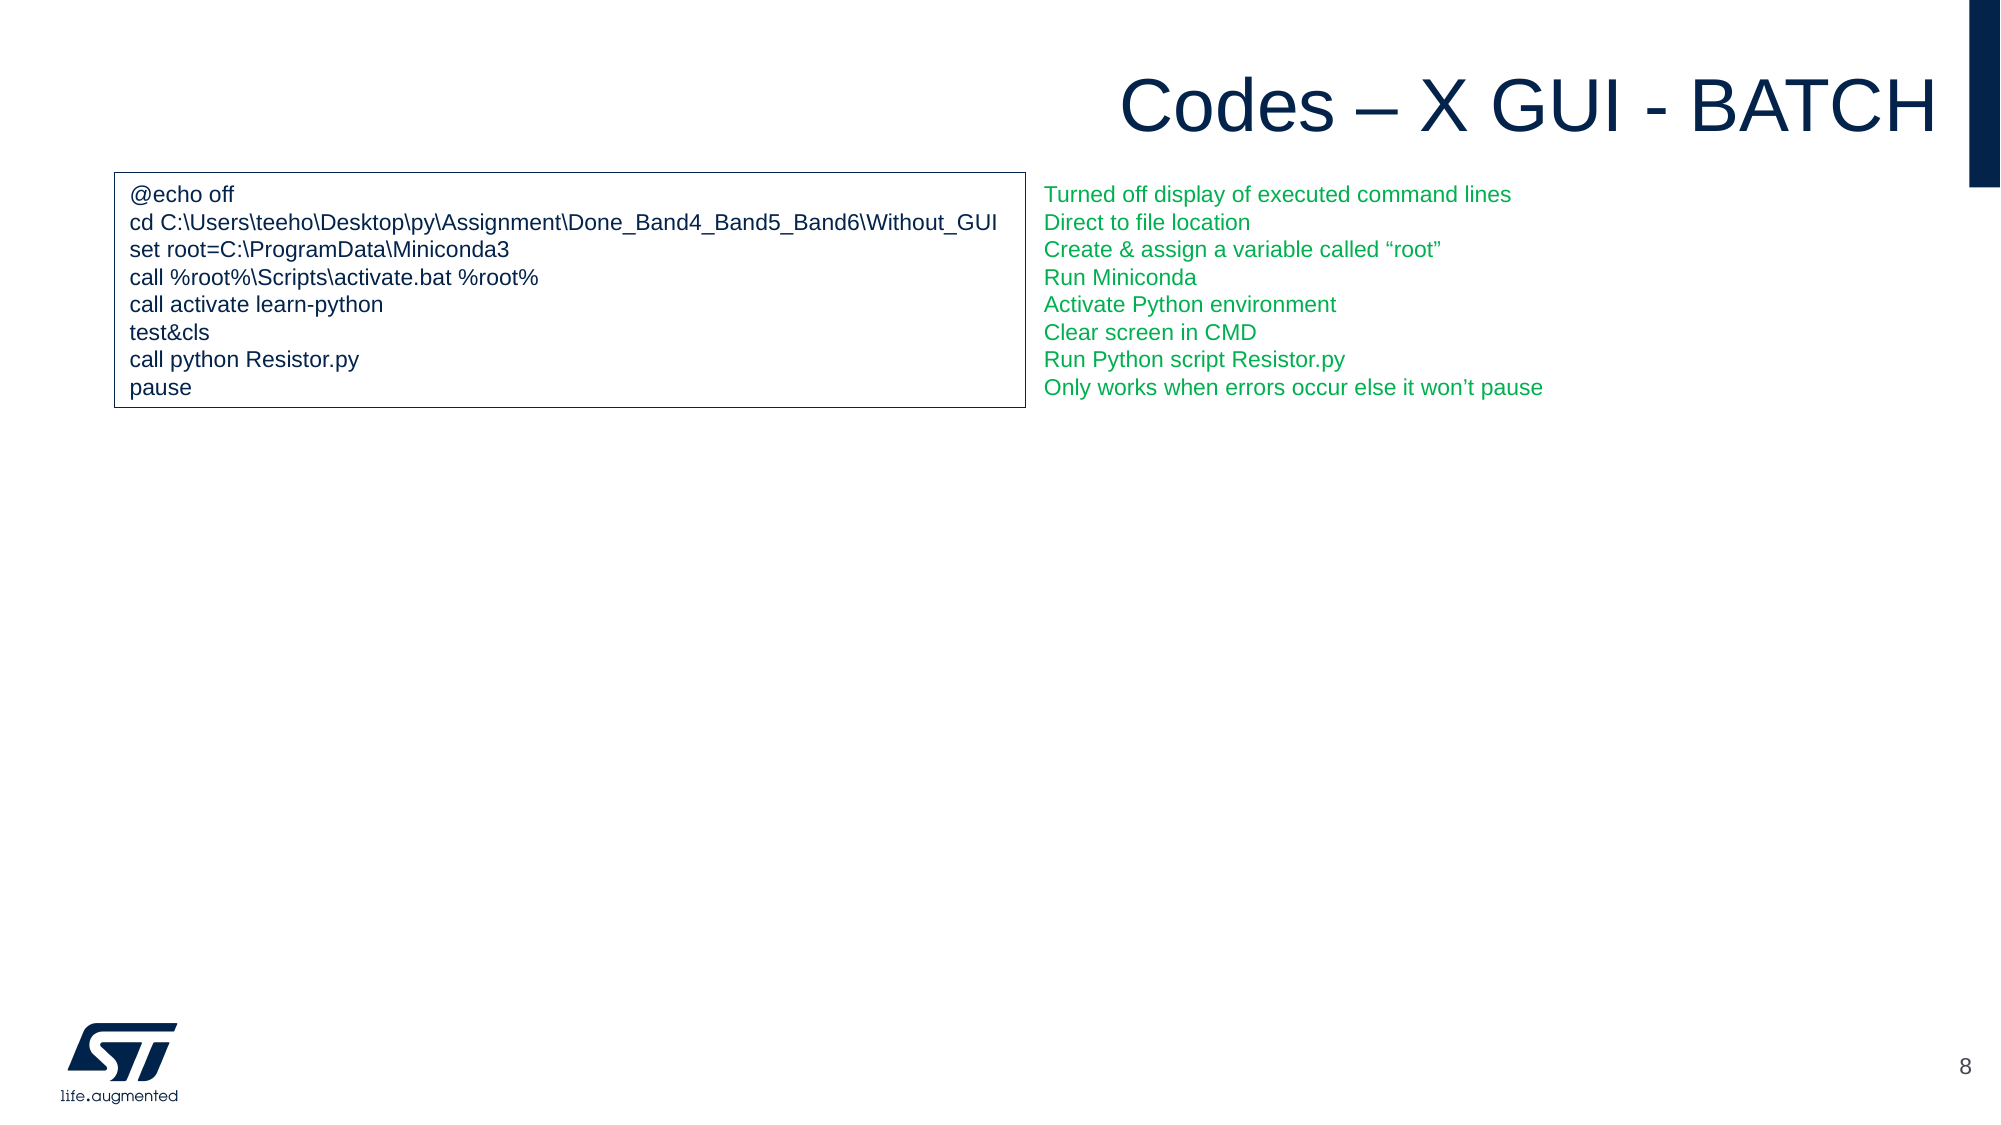

# Codes – X GUI - BATCH
@echo off
cd C:\Users\teeho\Desktop\py\Assignment\Done_Band4_Band5_Band6\Without_GUI
set root=C:\ProgramData\Miniconda3
call %root%\Scripts\activate.bat %root%
call activate learn-python
test&cls
call python Resistor.py
pause
Turned off display of executed command lines
Direct to file location
Create & assign a variable called “root”
Run Miniconda
Activate Python environment
Clear screen in CMD
Run Python script Resistor.py
Only works when errors occur else it won’t pause
8